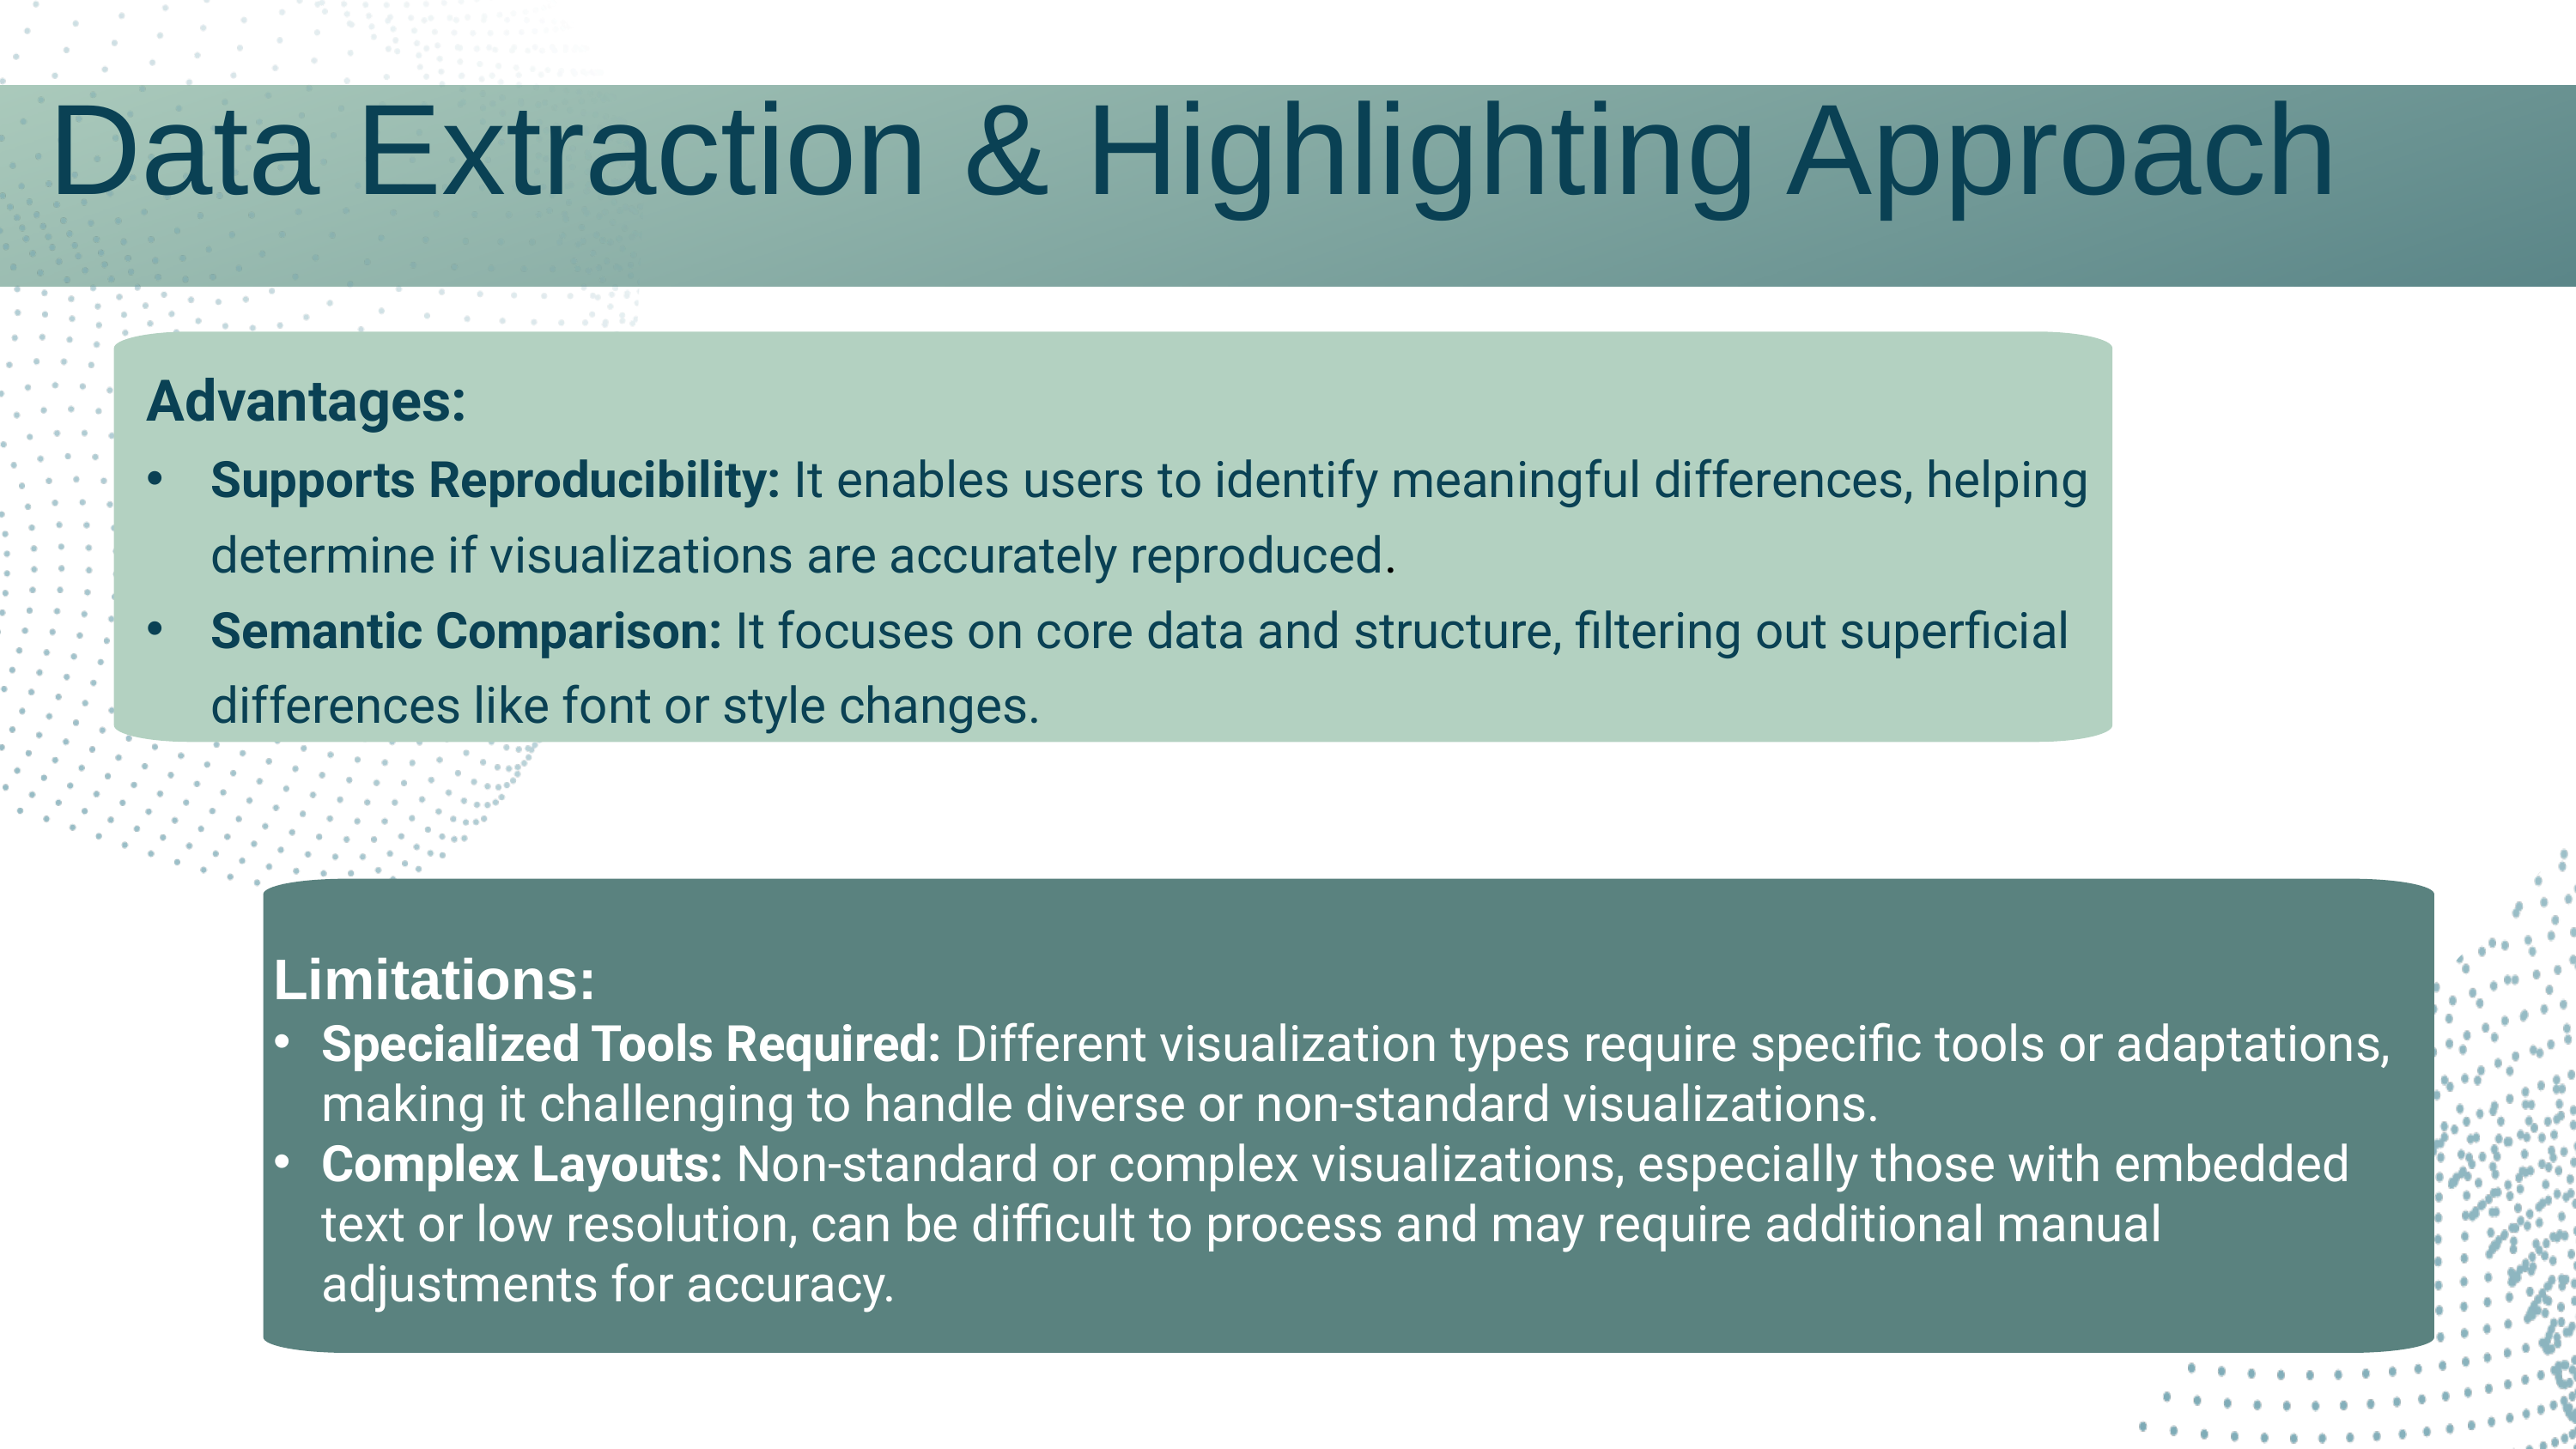

Data Extraction & Highlighting Approach

Lessons & Findings
Advantages:
Supports Reproducibility: It enables users to identify meaningful differences, helping determine if visualizations are accurately reproduced.
Semantic Comparison: It focuses on core data and structure, filtering out superficial differences like font or style changes.

Limitations:
Specialized Tools Required: Different visualization types require specific tools or adaptations, making it challenging to handle diverse or non-standard visualizations.
Complex Layouts: Non-standard or complex visualizations, especially those with embedded text or low resolution, can be difficult to process and may require additional manual adjustments for accuracy.